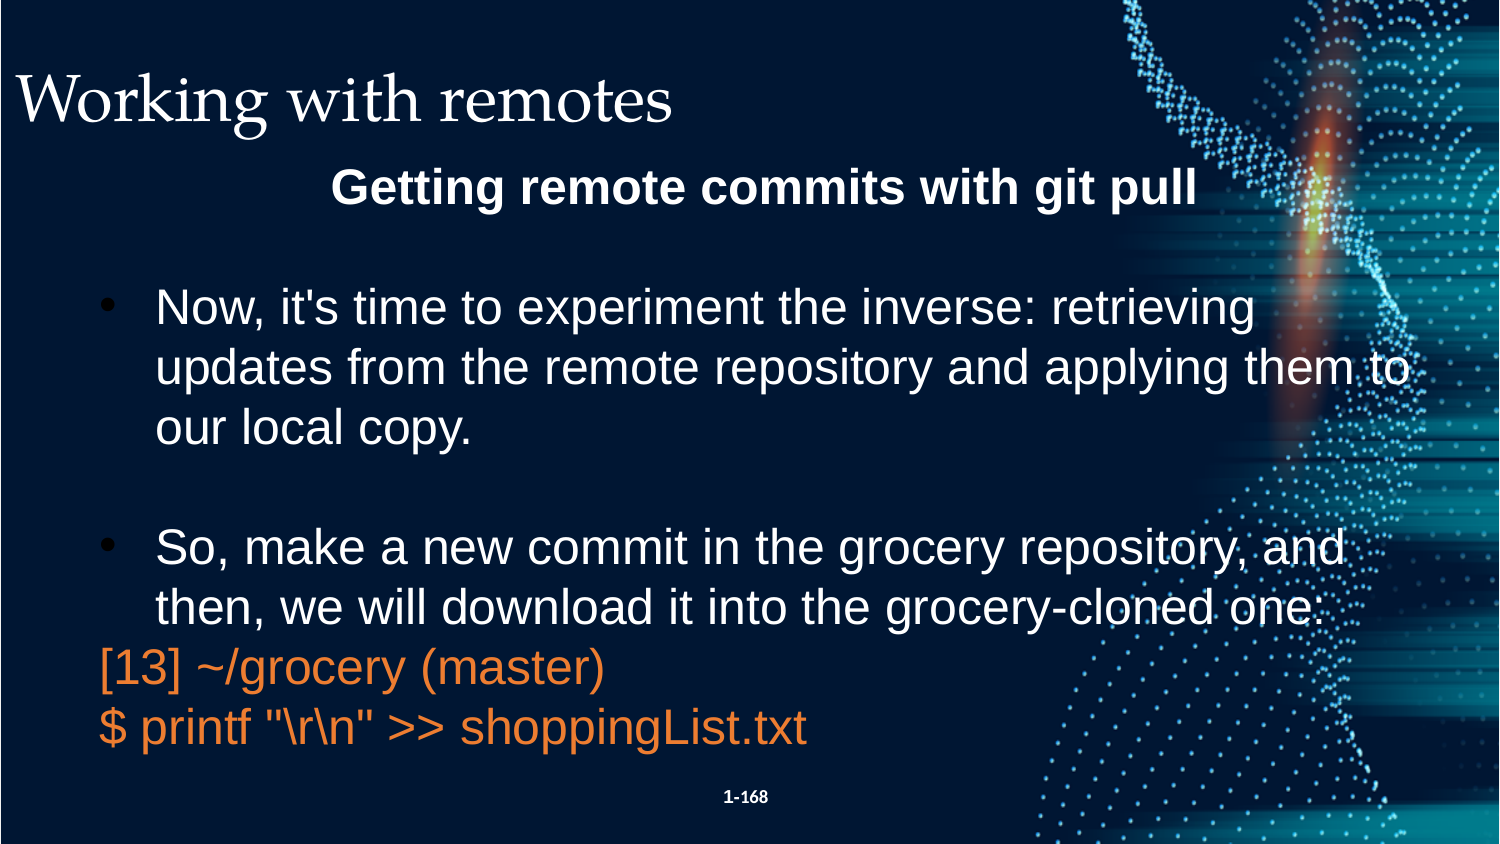

Working with remotes
Getting remote commits with git pull

Now, it's time to experiment the inverse: retrieving updates from the remote repository and applying them to our local copy.

So, make a new commit in the grocery repository, and then, we will download it into the grocery-cloned one:
[13] ~/grocery (master)
$ printf "\r\n" >> shoppingList.txt
1-168